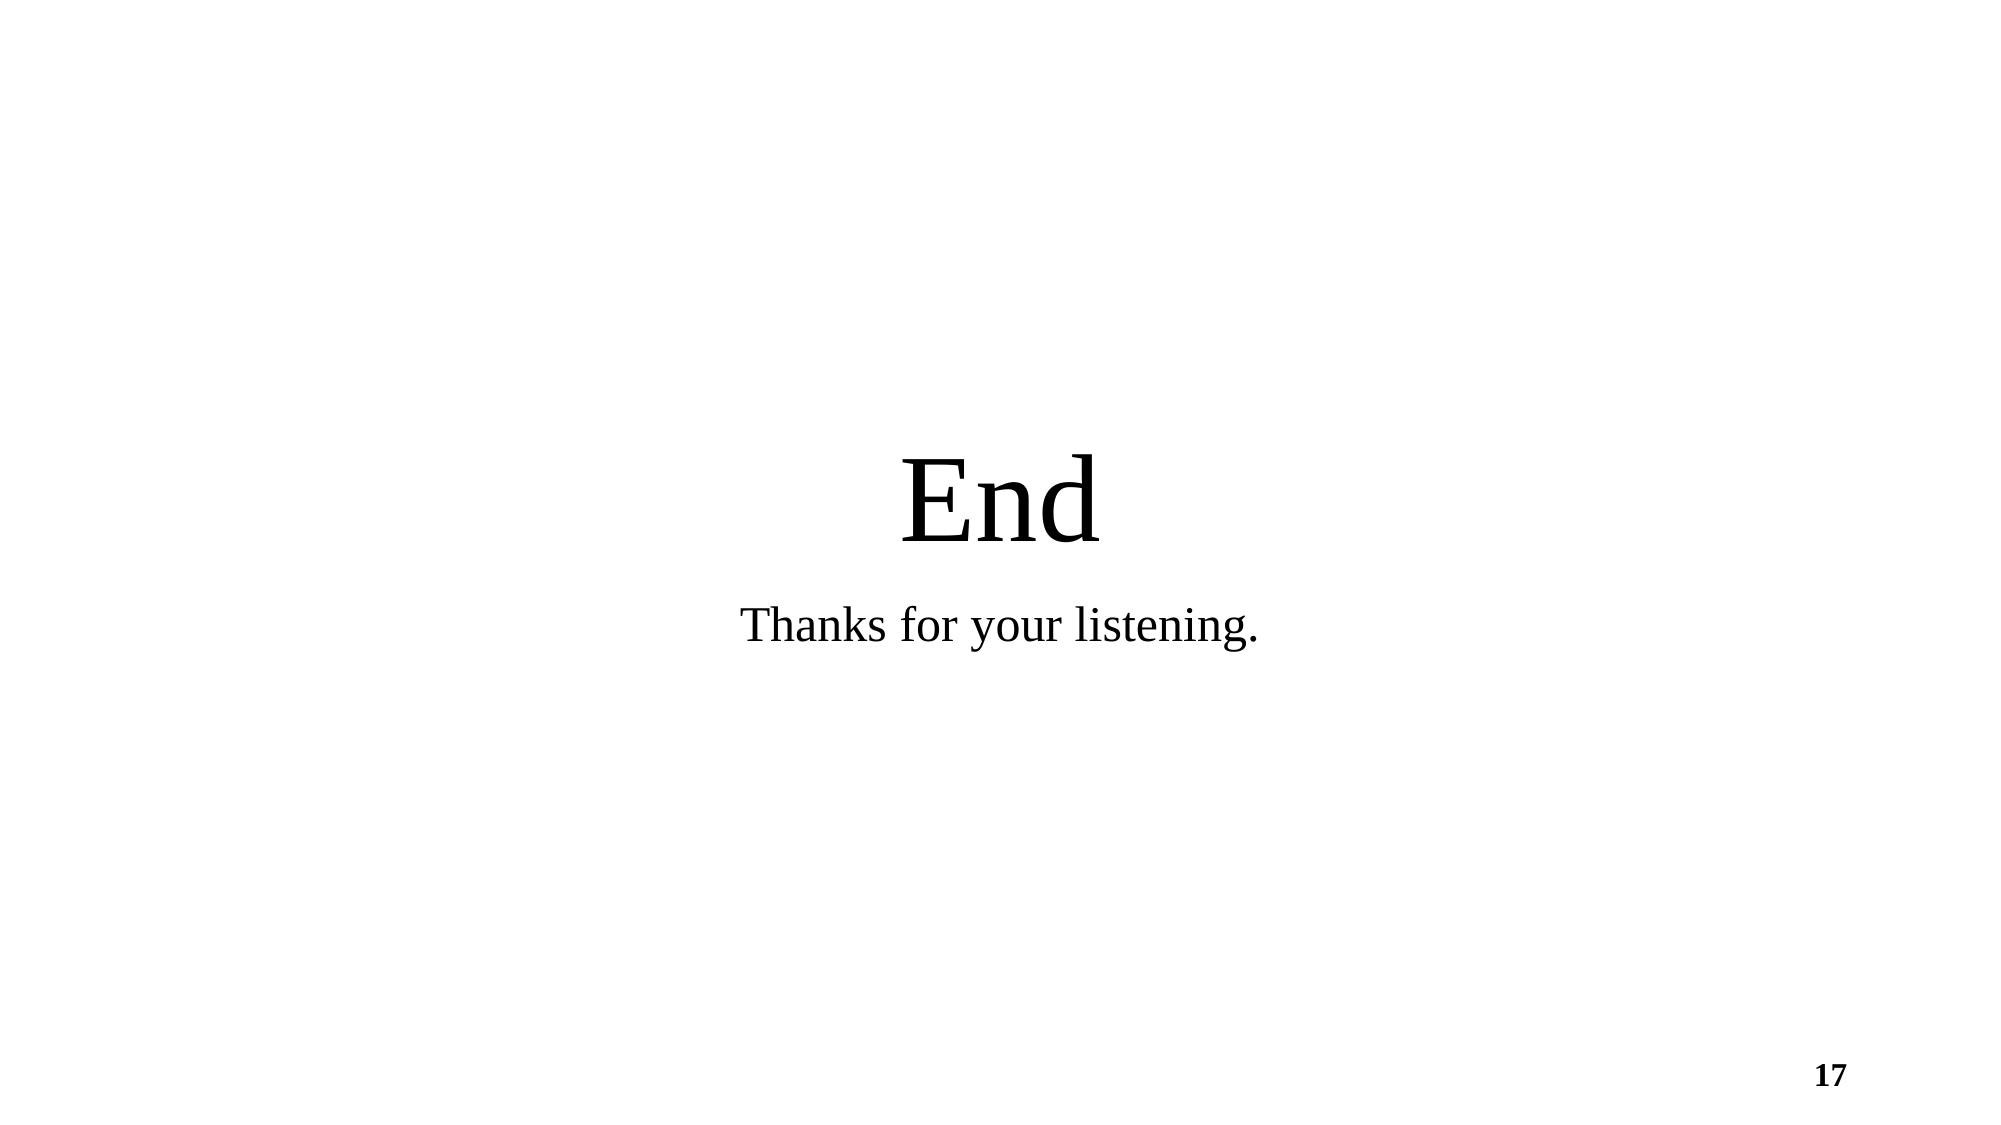

# End
Thanks for your listening.
17